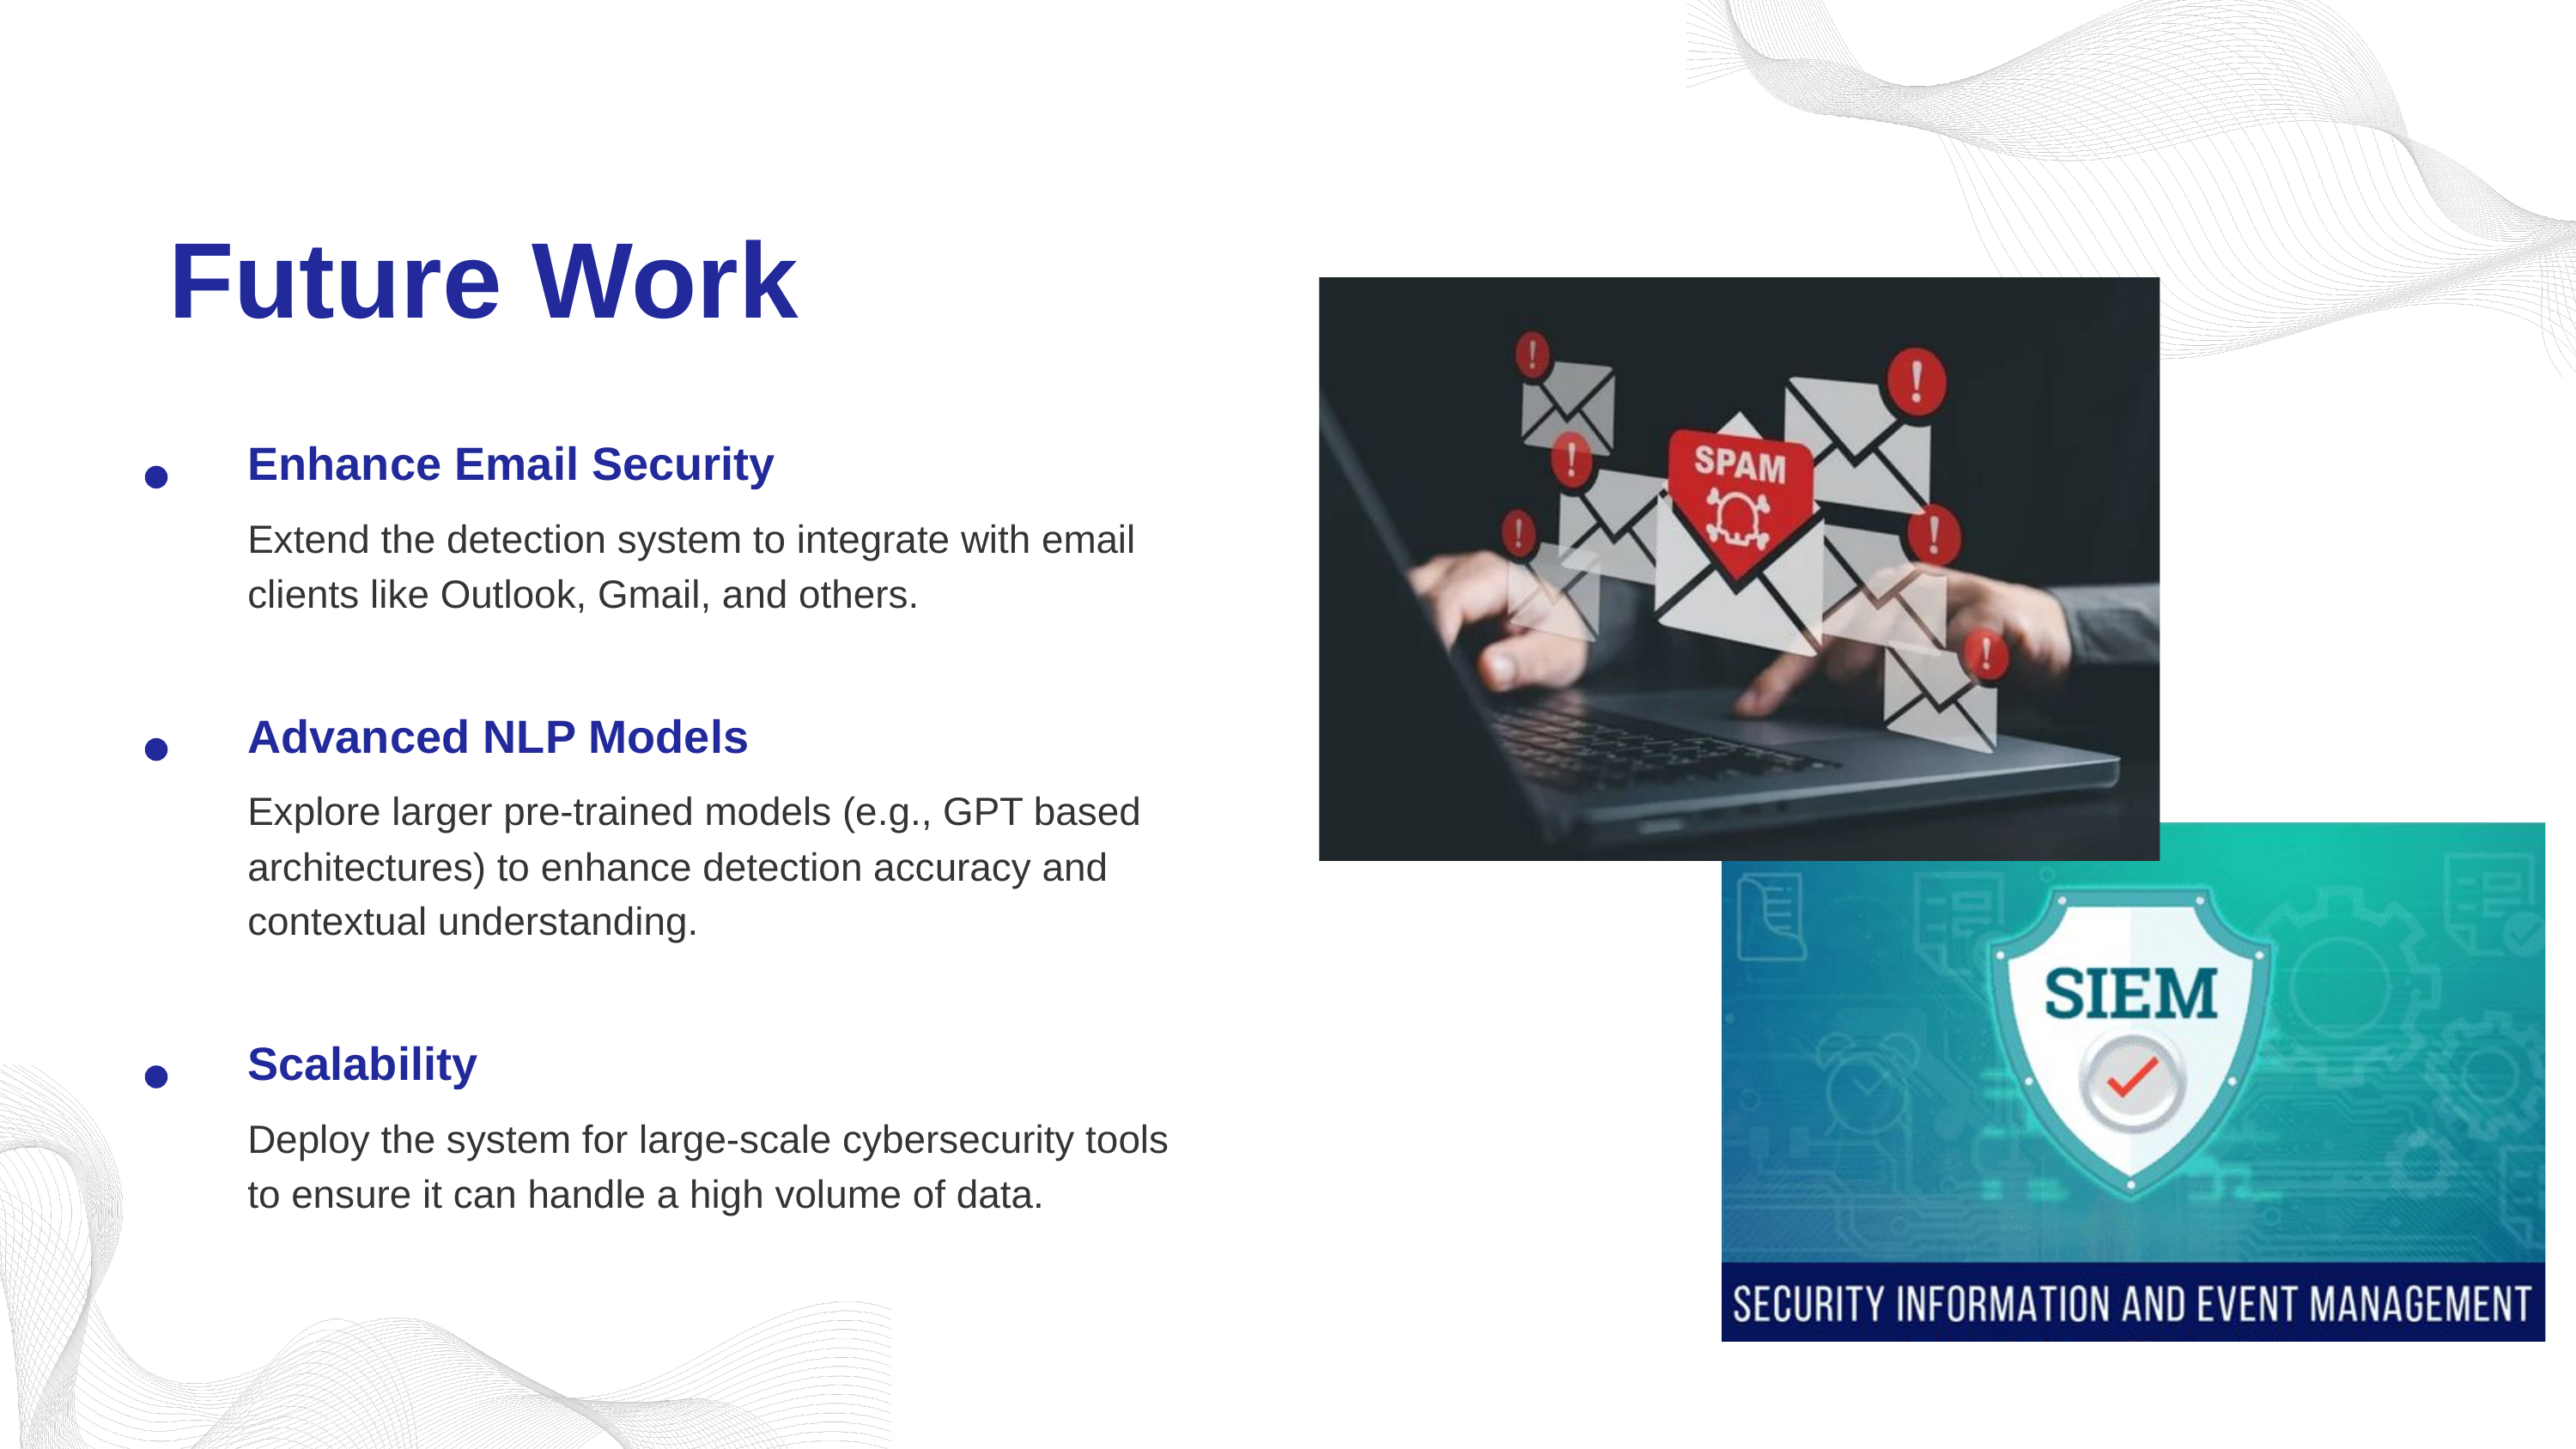

Future Work

Enhance Email Security
Extend the detection system to integrate with email clients like Outlook, Gmail, and others.

Advanced NLP Models
Explore larger pre-trained models (e.g., GPT based architectures) to enhance detection accuracy and contextual understanding.

Scalability
Deploy the system for large-scale cybersecurity tools to ensure it can handle a high volume of data.